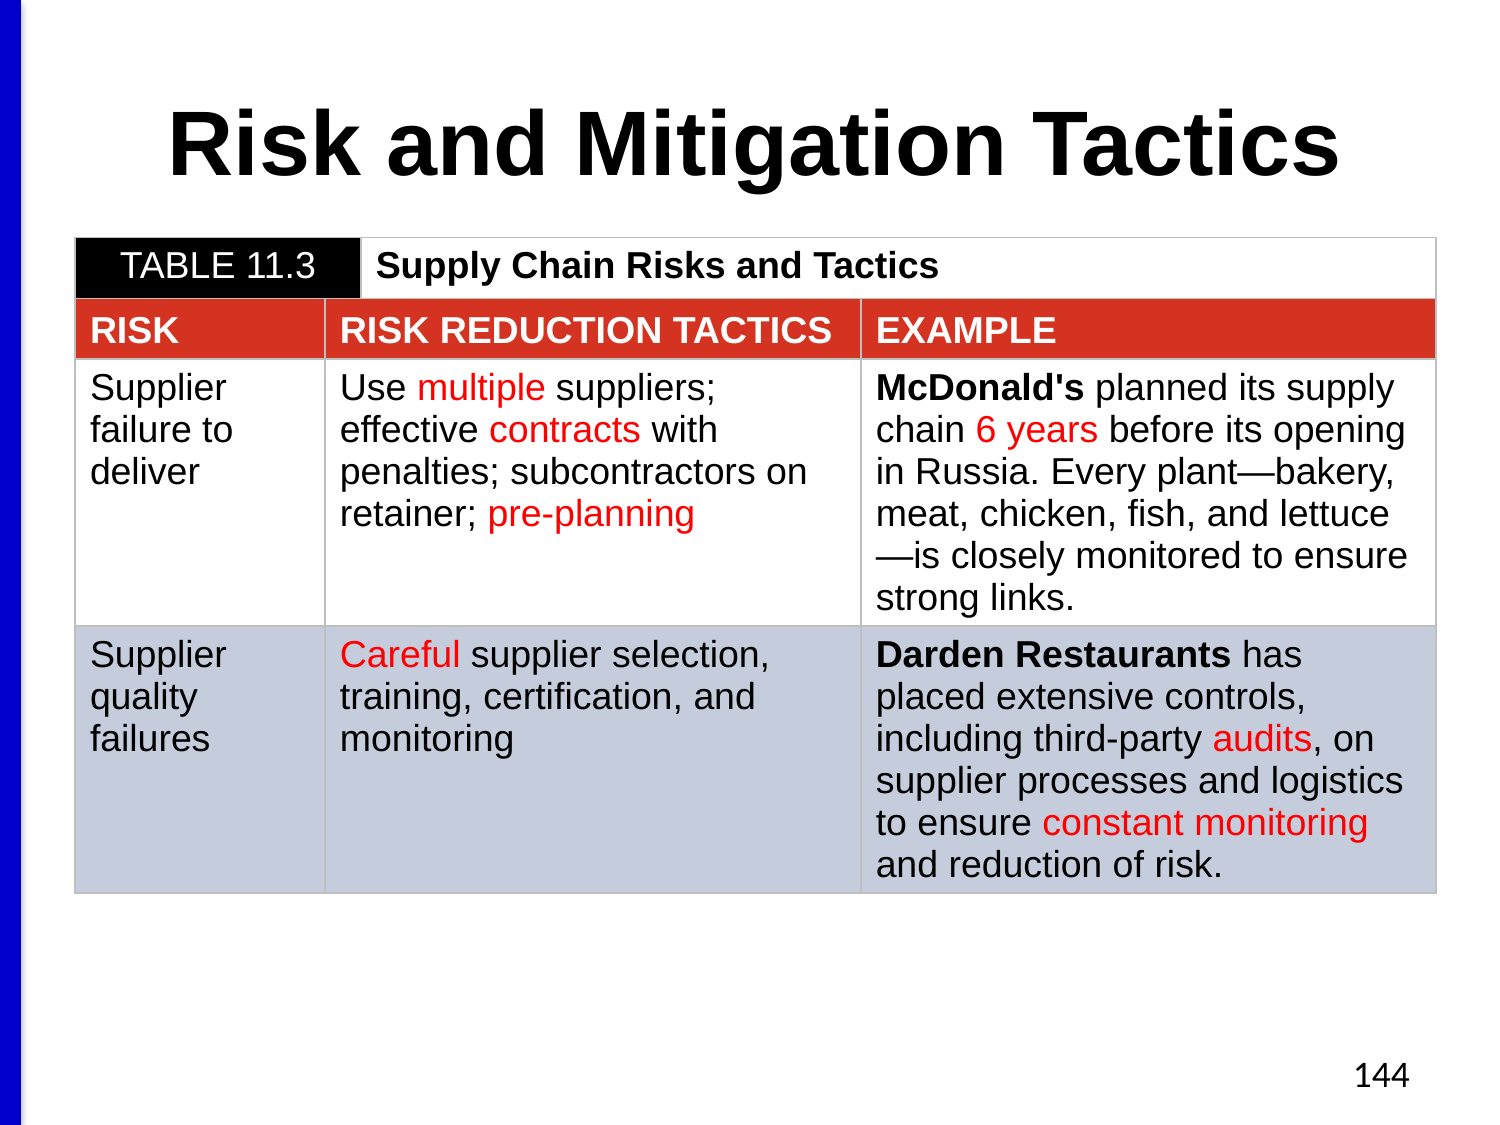

# Risk and Mitigation Tactics
| TABLE 11.3 |  | Supply Chain Risks and Tactics |  |
| --- | --- | --- | --- |
| RISK | RISK REDUCTION TACTICS |  | EXAMPLE |
| Supplier failure to deliver | Use multiple suppliers; effective contracts with penalties; subcontractors on retainer; pre-planning |  | McDonald's planned its supply chain 6 years before its opening in Russia. Every plant—bakery, meat, chicken, fish, and lettuce—is closely monitored to ensure strong links. |
| Supplier quality failures | Careful supplier selection, training, certification, and monitoring |  | Darden Restaurants has placed extensive controls, including third-party audits, on supplier processes and logistics to ensure constant monitoring and reduction of risk. |
144